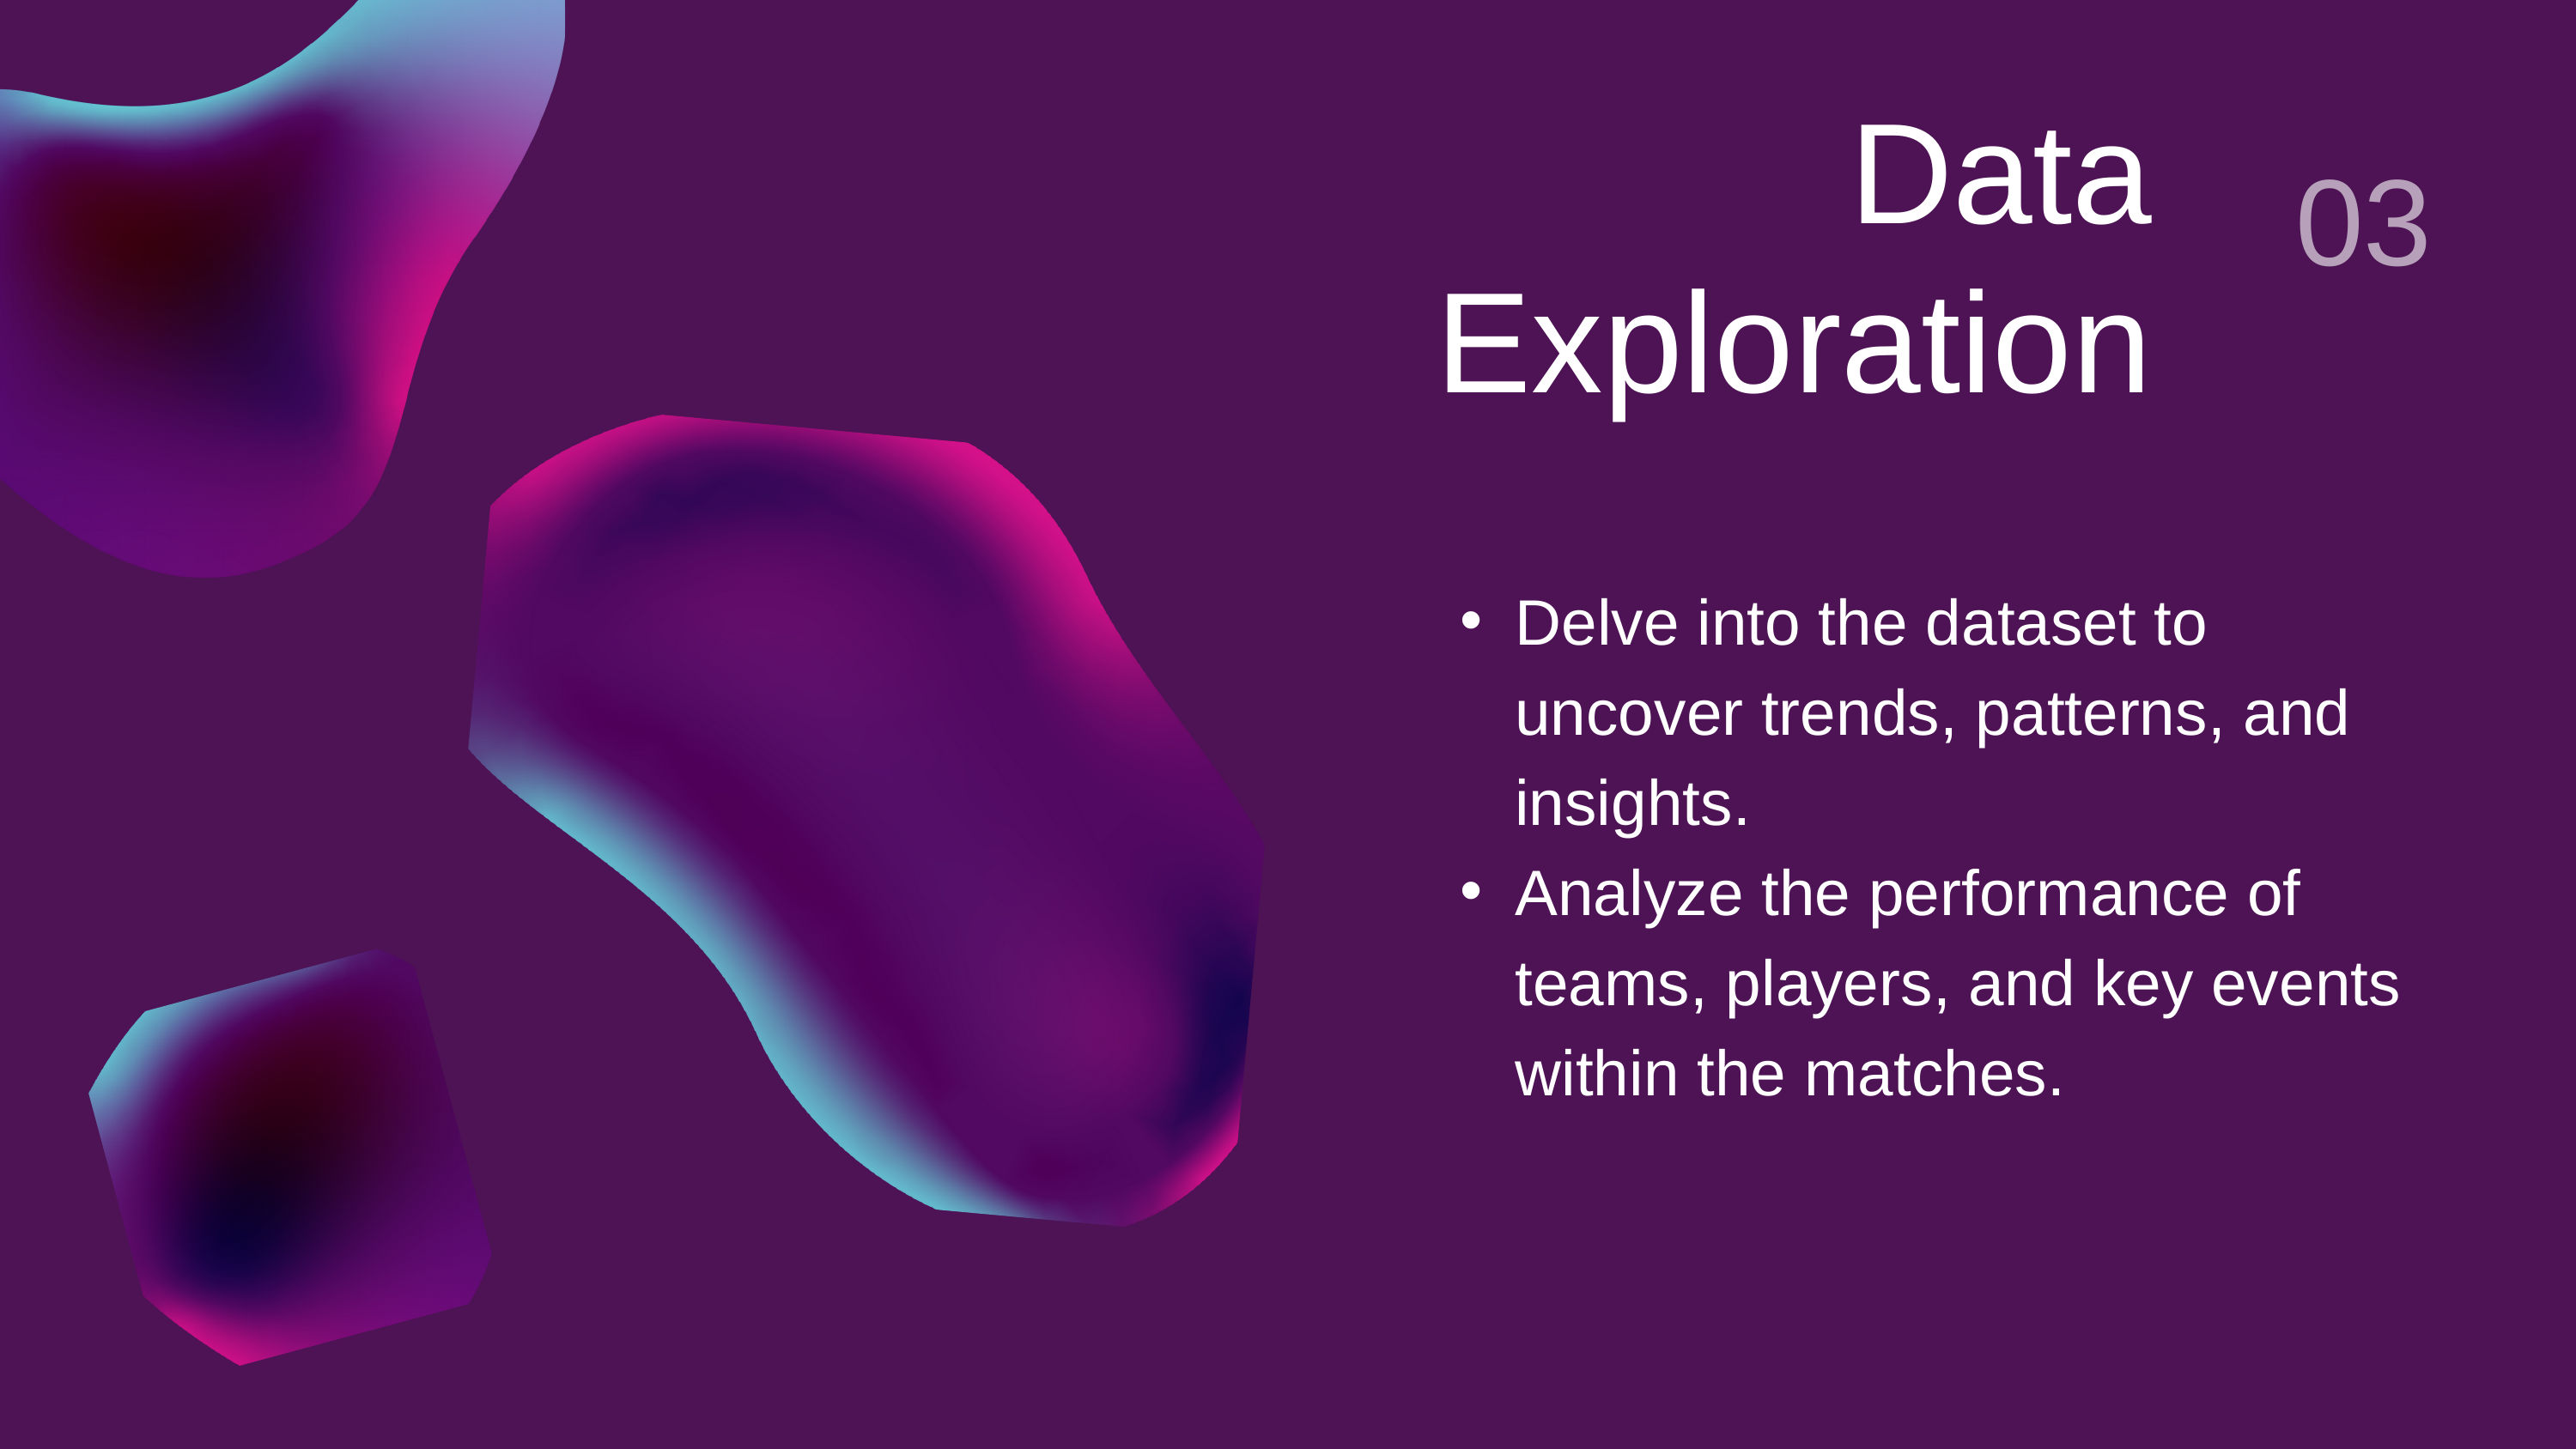

Data Exploration
03

Delve into the dataset to uncover trends, patterns, and insights.
Analyze the performance of teams, players, and key events within the matches.